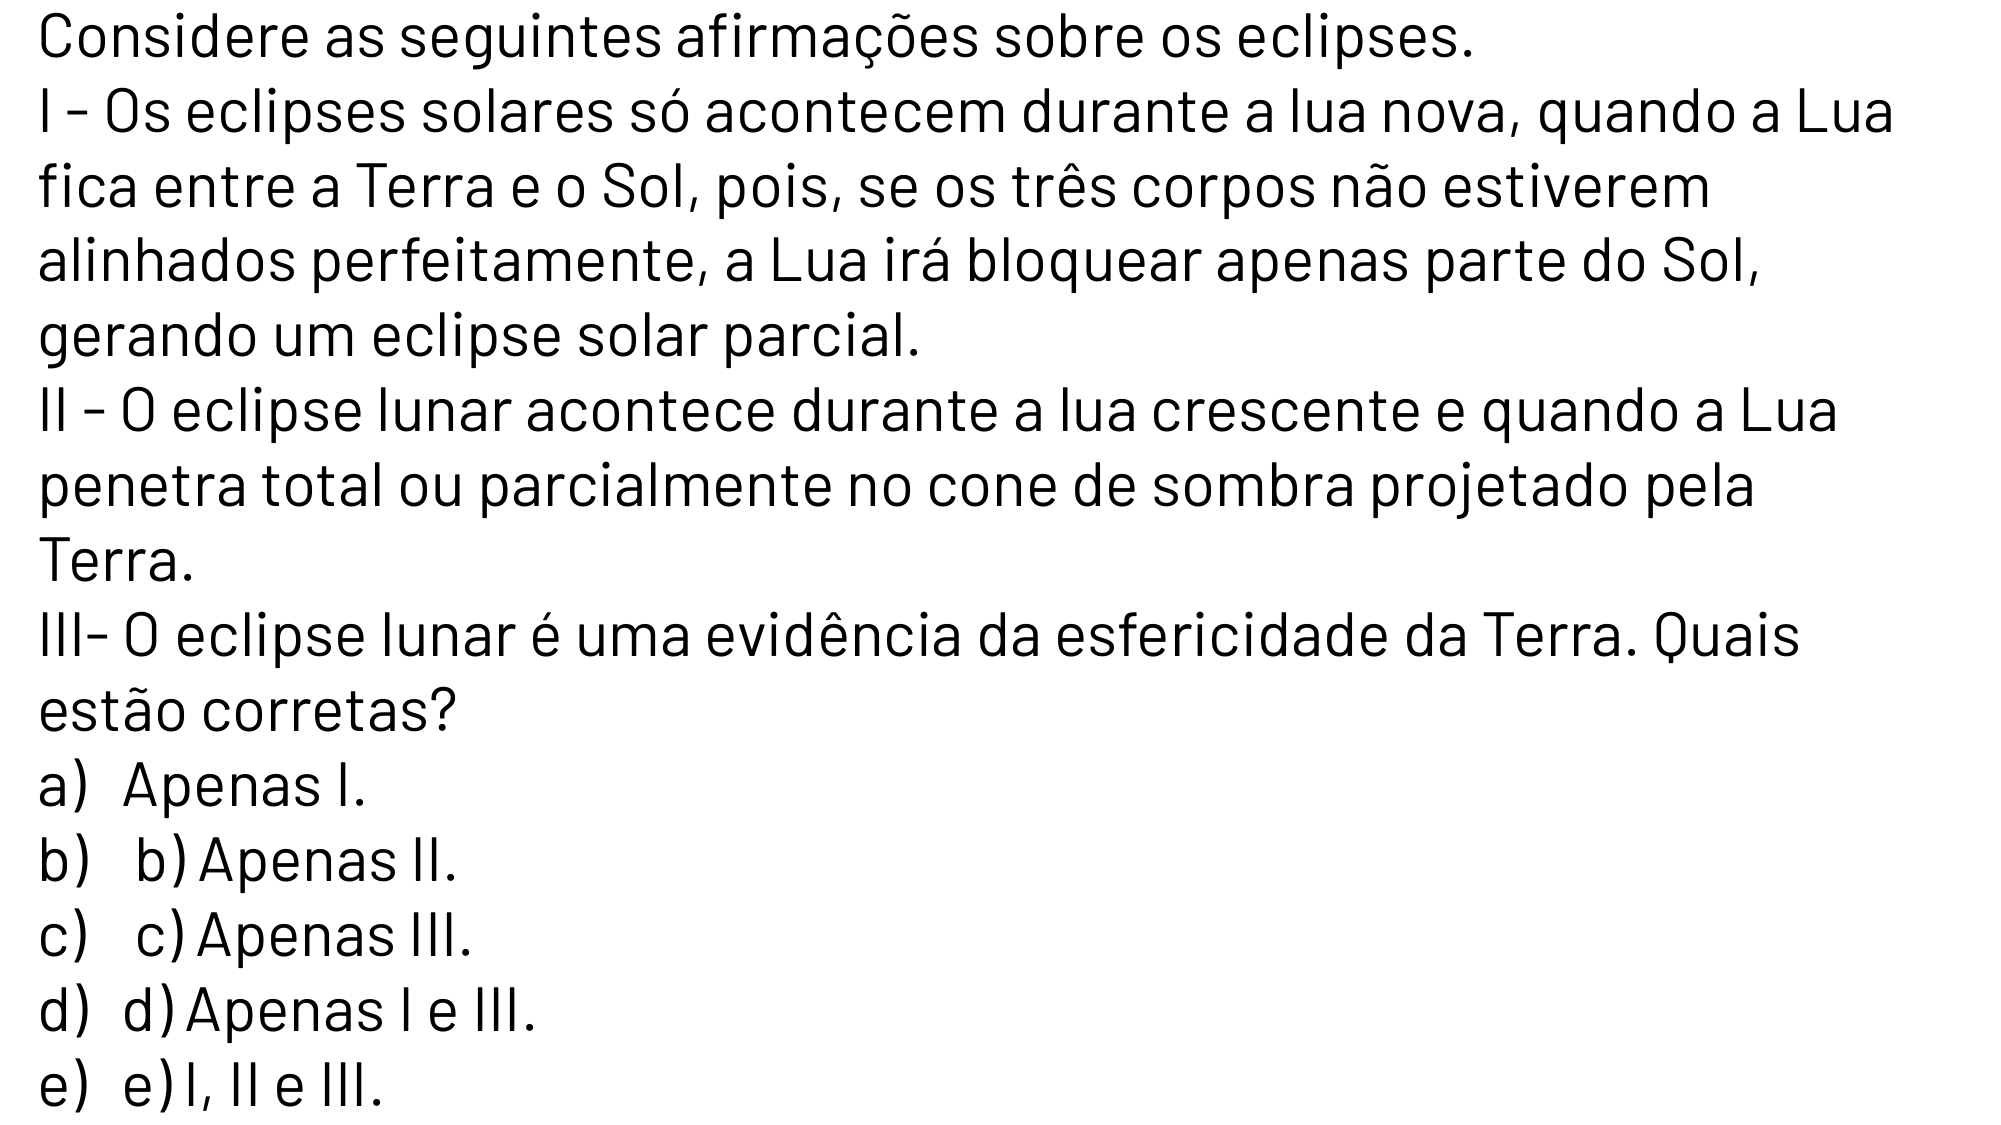

Considere as seguintes afirmações sobre os eclipses.
I - Os eclipses solares só acontecem durante a lua nova, quando a Lua fica entre a Terra e o Sol, pois, se os três corpos não estiverem alinhados perfeitamente, a Lua irá bloquear apenas parte do Sol, gerando um eclipse solar parcial.
II - O eclipse lunar acontece durante a lua crescente e quando a Lua penetra total ou parcialmente no cone de sombra projetado pela Terra.
III- O eclipse lunar é uma evidência da esfericidade da Terra. Quais estão corretas?
Apenas I.
 b) Apenas II.
 c) Apenas III.
d) Apenas I e III.
e) I, II e III.